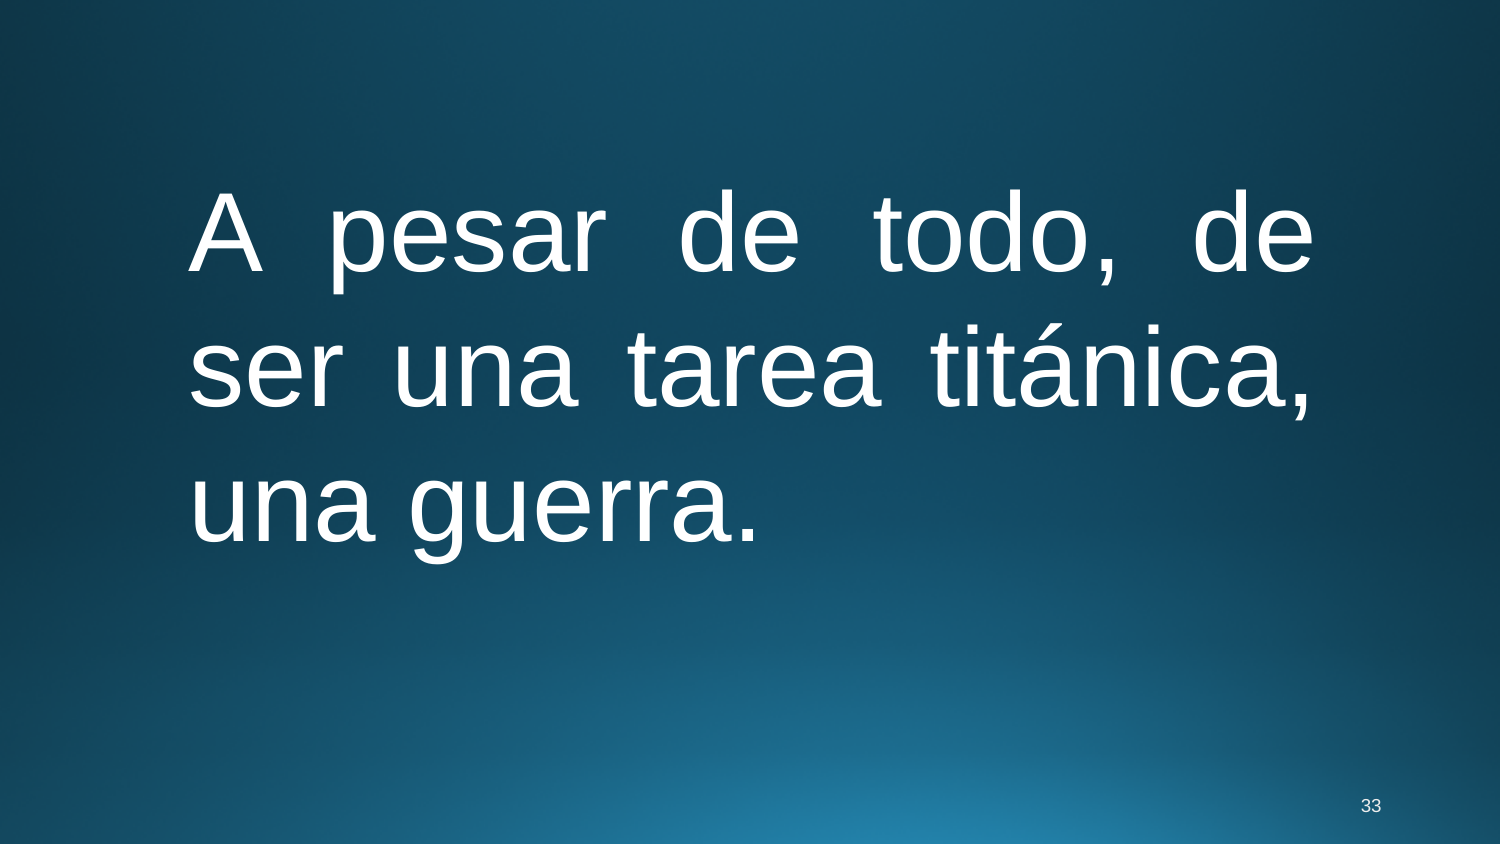

A pesar de todo, de ser una tarea titánica, una guerra.

33